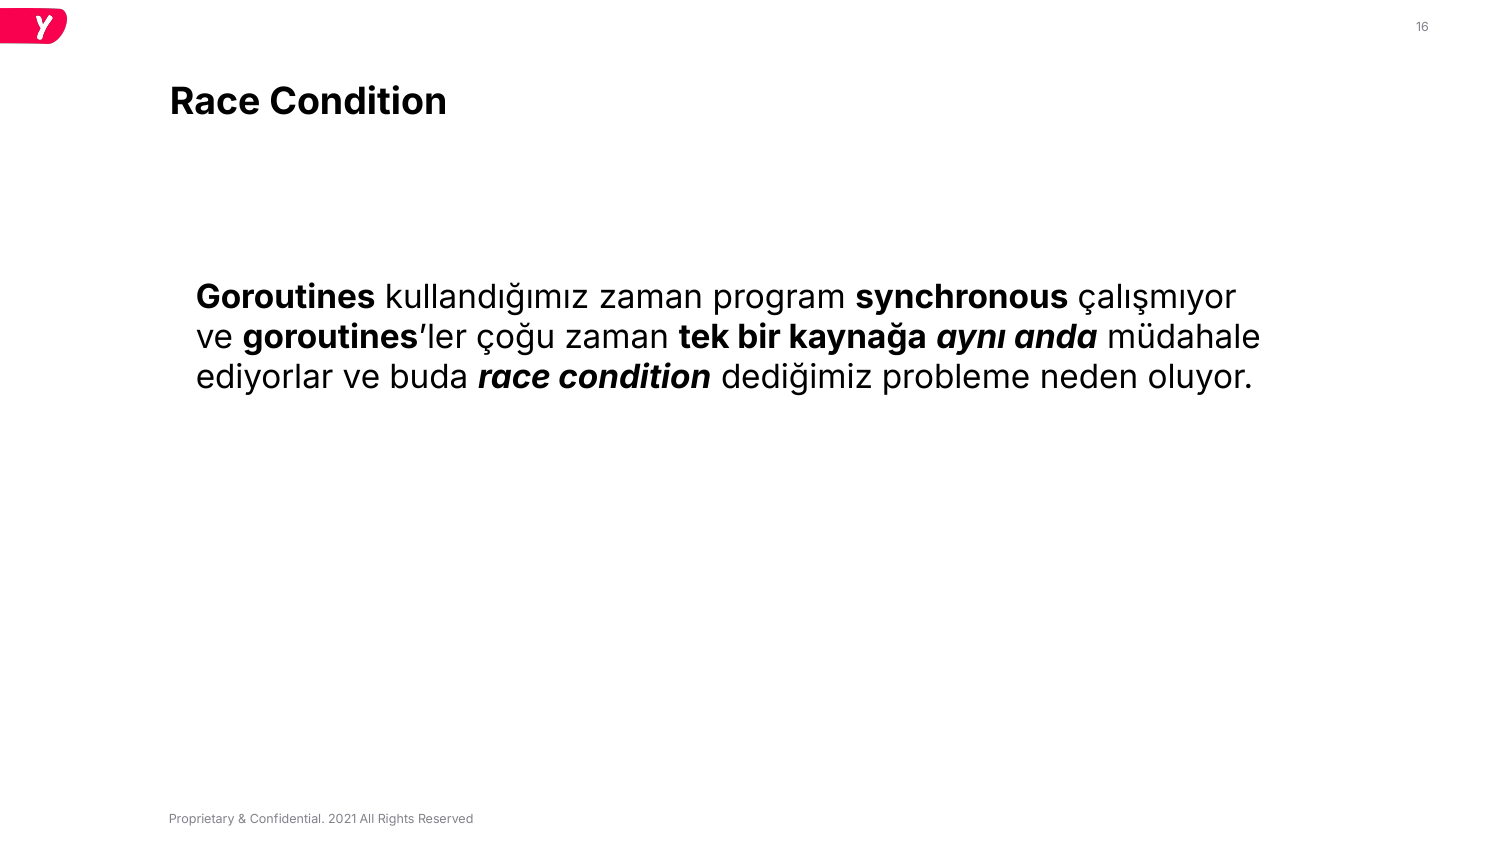

# Race Condition

Goroutines kullandığımız zaman program synchronous çalışmıyor ve goroutines’ler çoğu zaman tek bir kaynağa aynı anda müdahale ediyorlar ve buda race condition dediğimiz probleme neden oluyor.